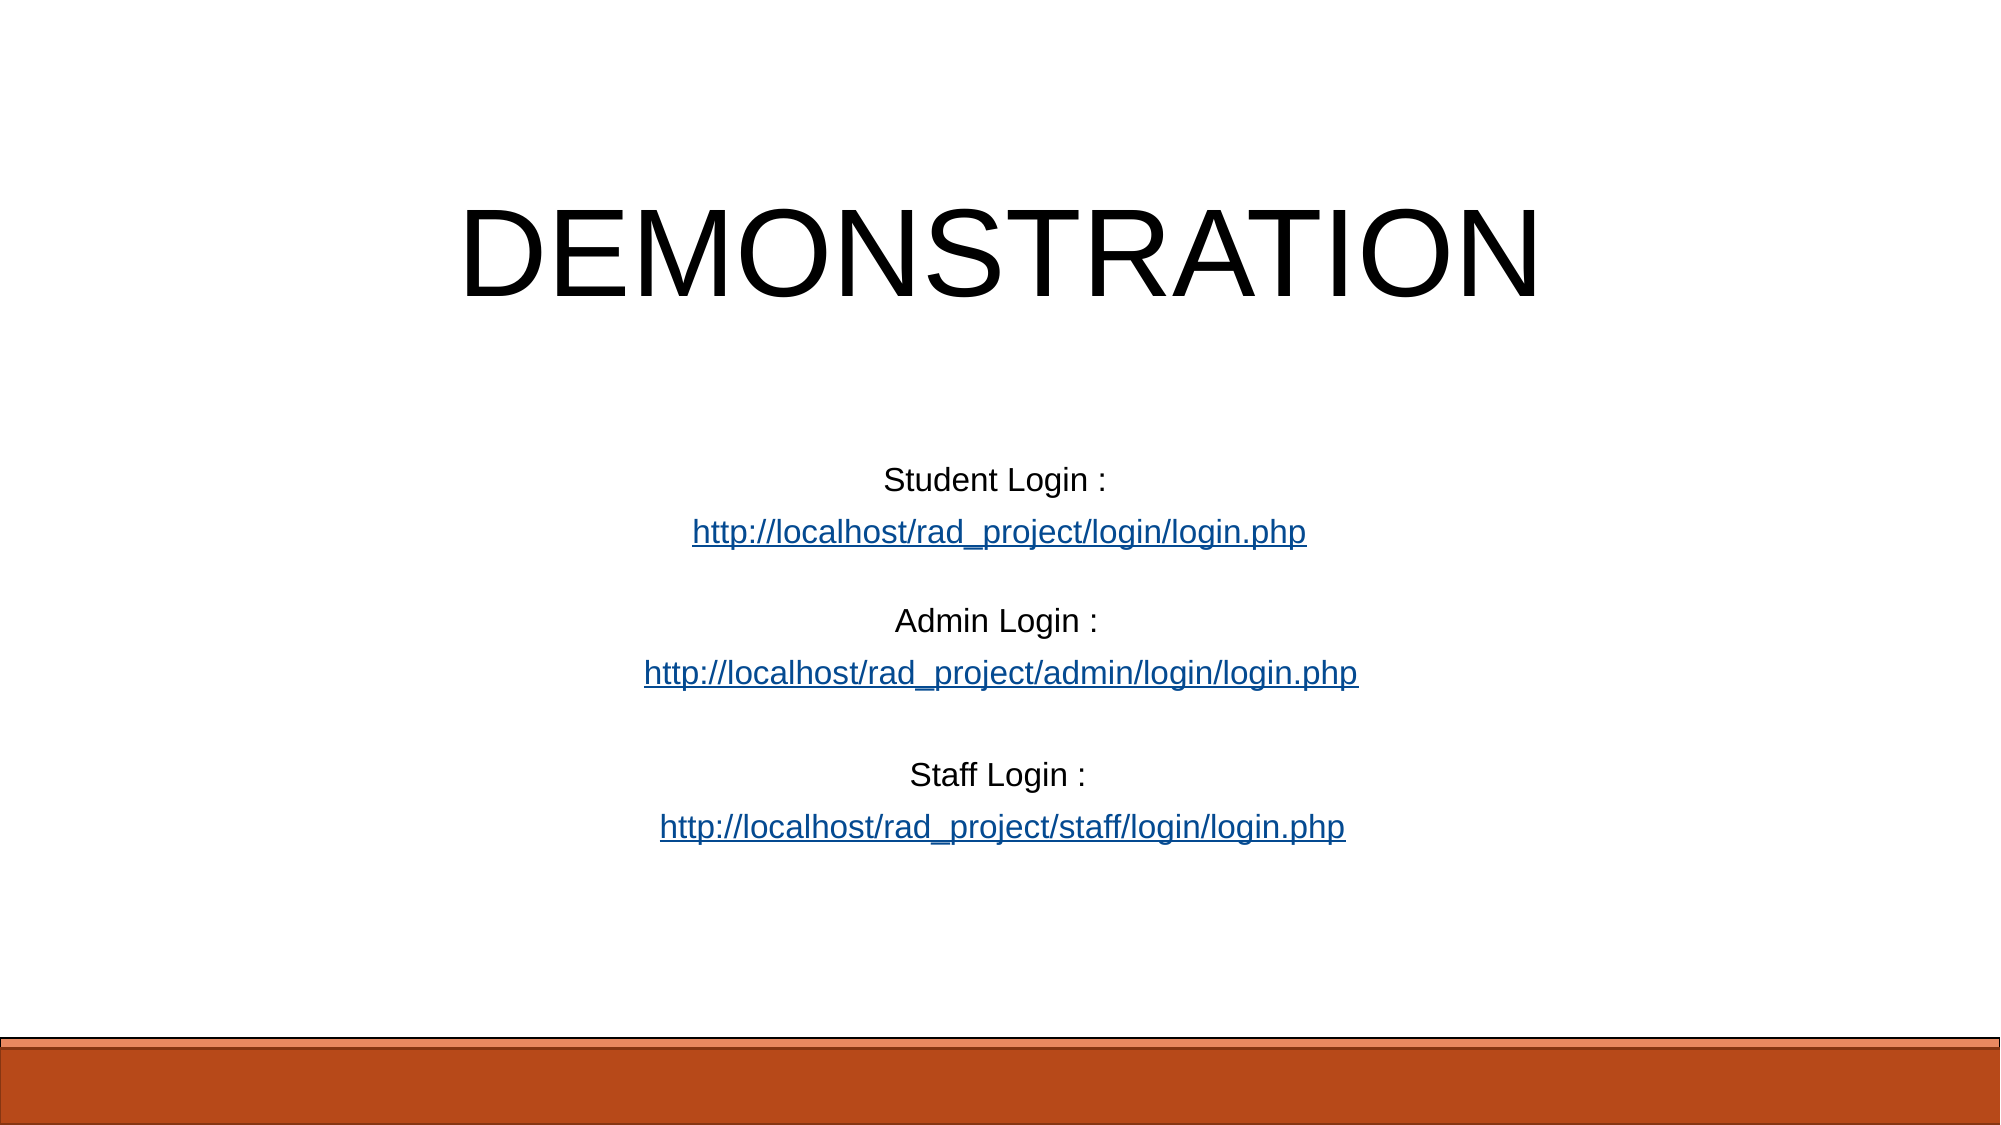

# DEMONSTRATION
Student Login :
http://localhost/rad_project/login/login.php
Admin Login : http://localhost/rad_project/admin/login/login.php
Staff Login : http://localhost/rad_project/staff/login/login.php